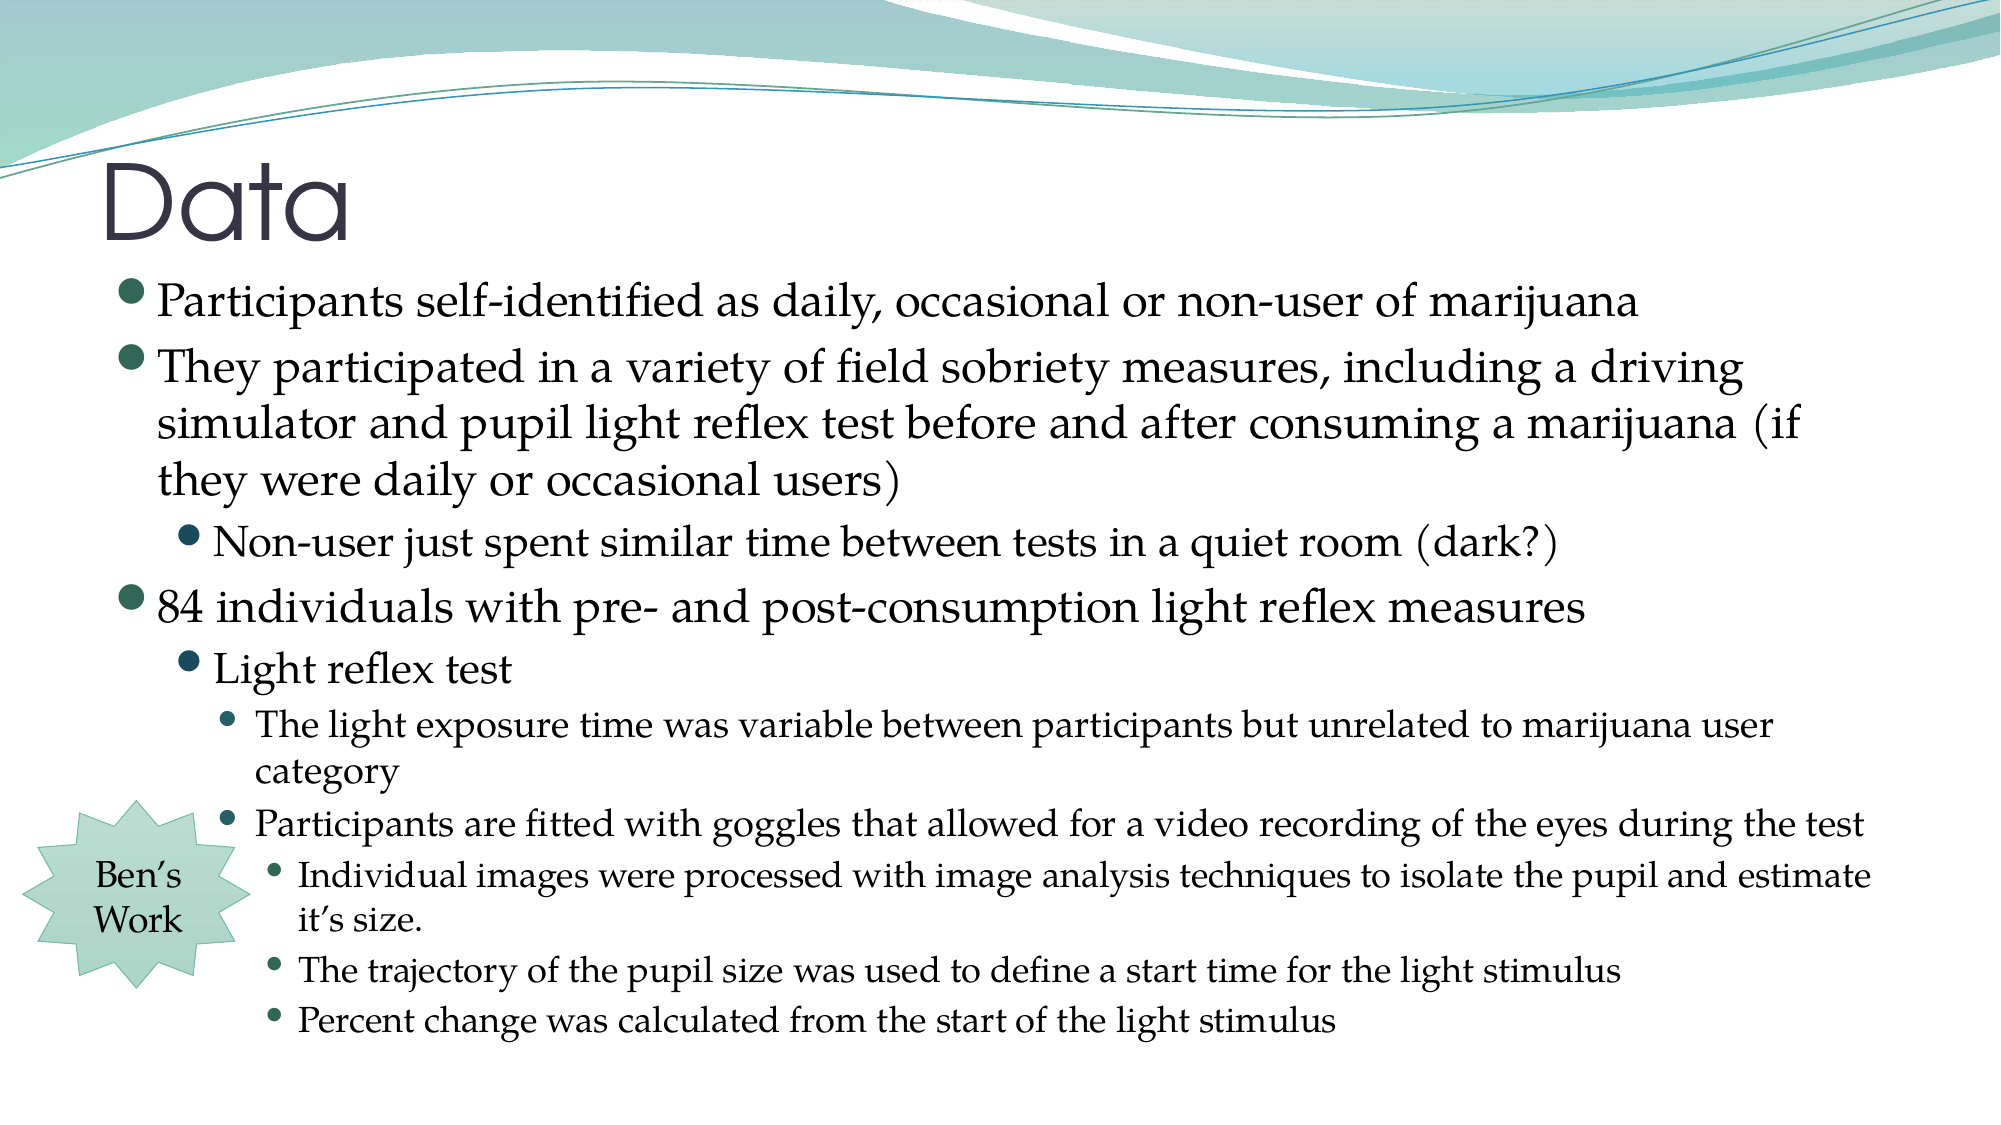

# Data
Participants self-identified as daily, occasional or non-user of marijuana
They participated in a variety of field sobriety measures, including a driving simulator and pupil light reflex test before and after consuming a marijuana (if they were daily or occasional users)
Non-user just spent similar time between tests in a quiet room (dark?)
84 individuals with pre- and post-consumption light reflex measures
Light reflex test
The light exposure time was variable between participants but unrelated to marijuana user category
Participants are fitted with goggles that allowed for a video recording of the eyes during the test
Individual images were processed with image analysis techniques to isolate the pupil and estimate it’s size.
The trajectory of the pupil size was used to define a start time for the light stimulus
Percent change was calculated from the start of the light stimulus

Ben’s Work